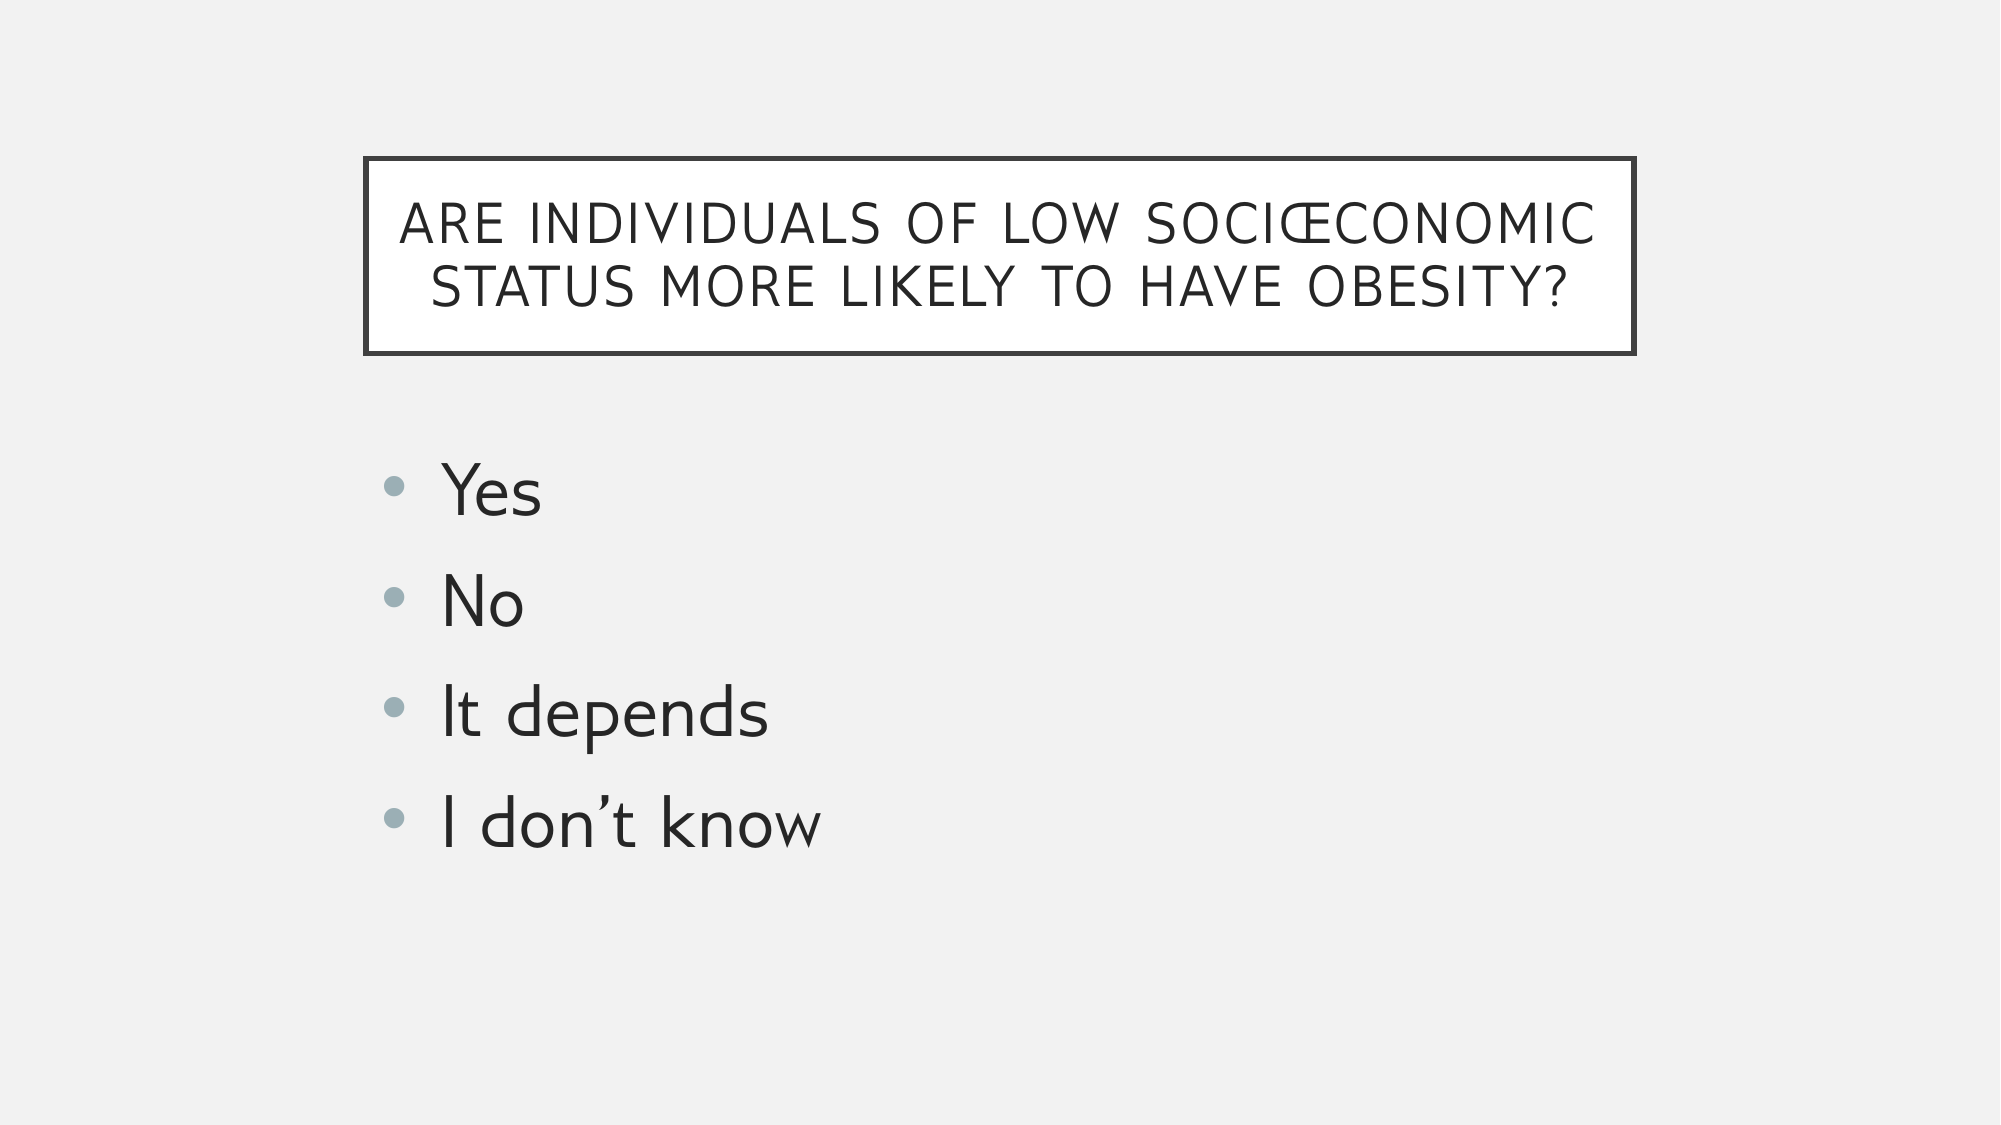

# Are individuals of low socioeconomic status more likely to have obesity?
 Yes
 No
 It depends
 I don’t know